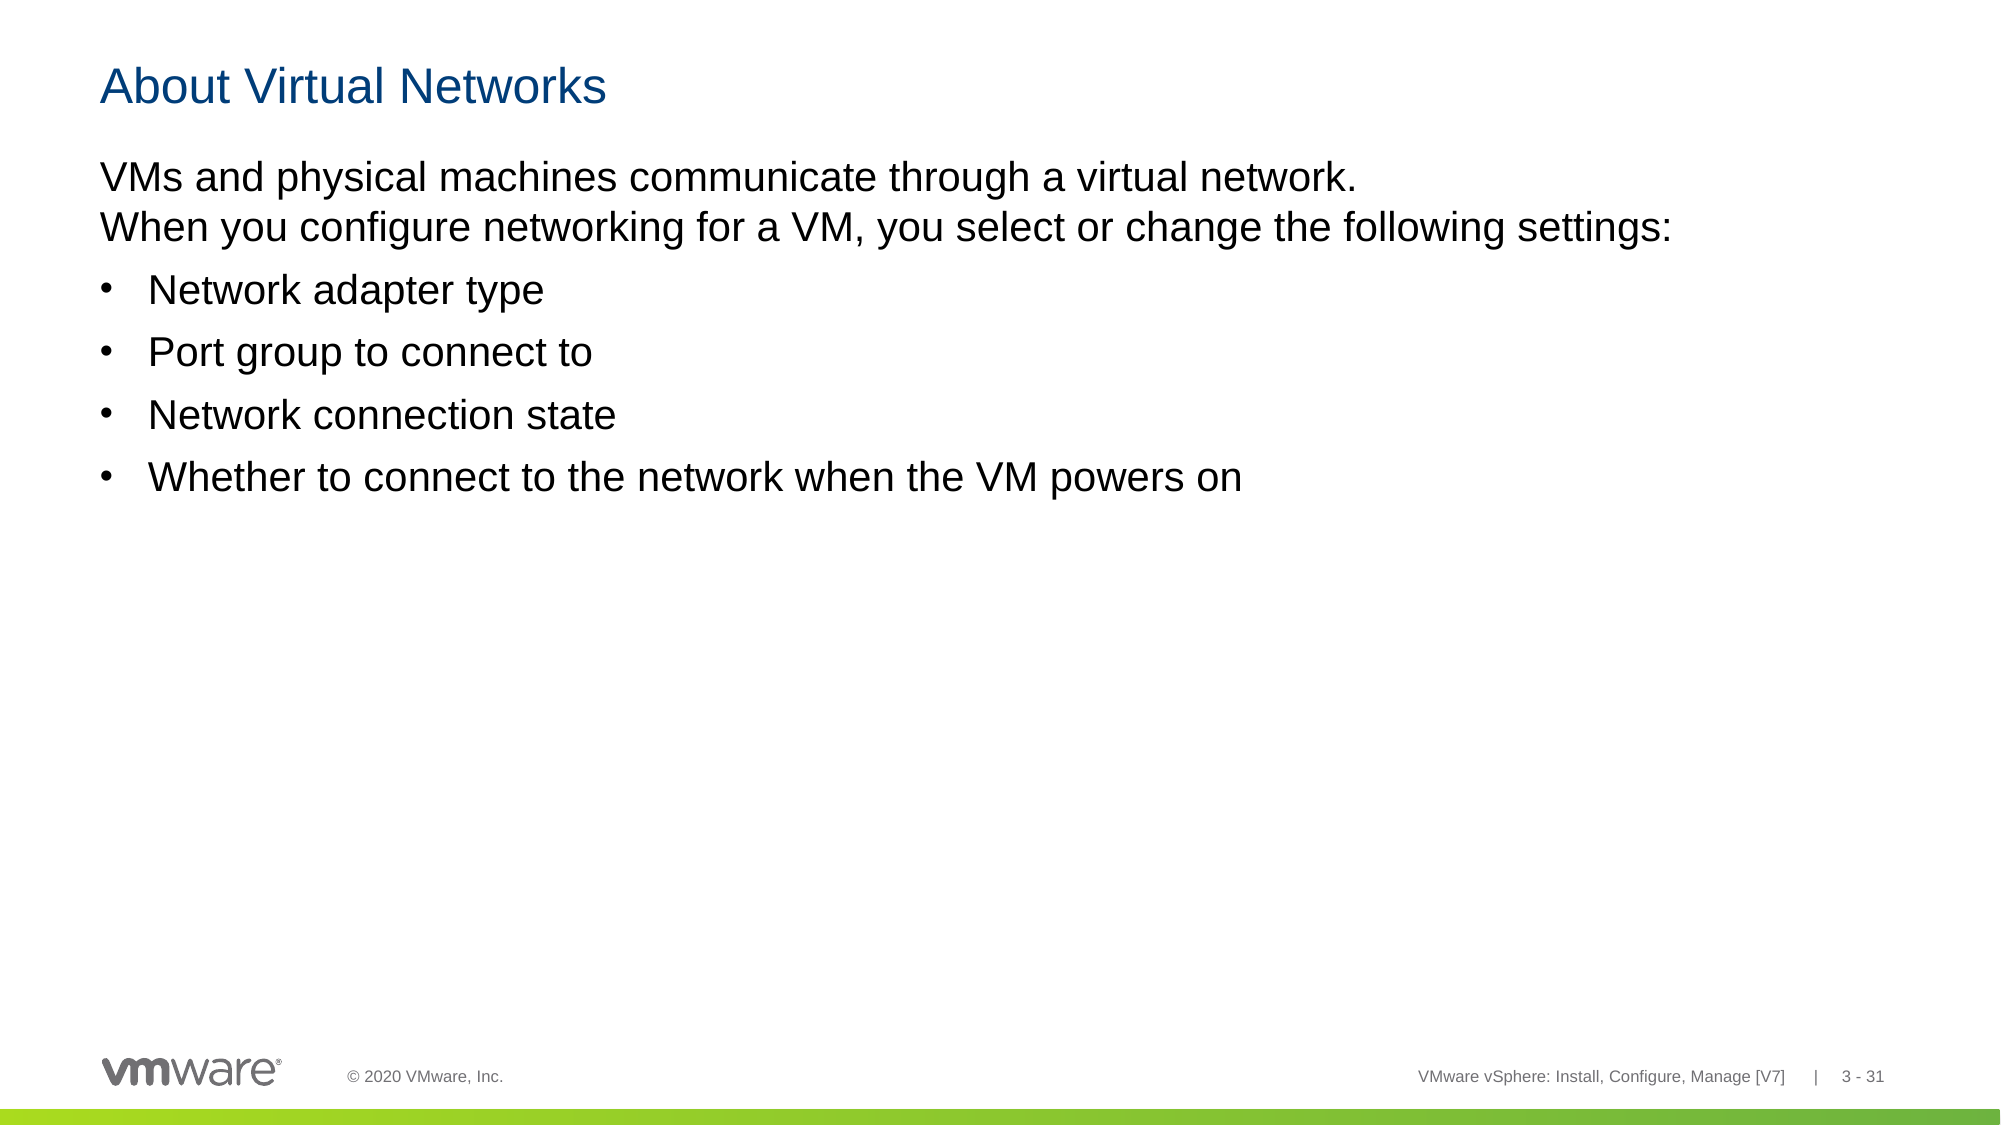

# About Virtual Networks
VMs and physical machines communicate through a virtual network.
When you configure networking for a VM, you select or change the following settings:
Network adapter type
Port group to connect to
Network connection state
Whether to connect to the network when the VM powers on
VMware vSphere: Install, Configure, Manage [V7]      |     3 - 31